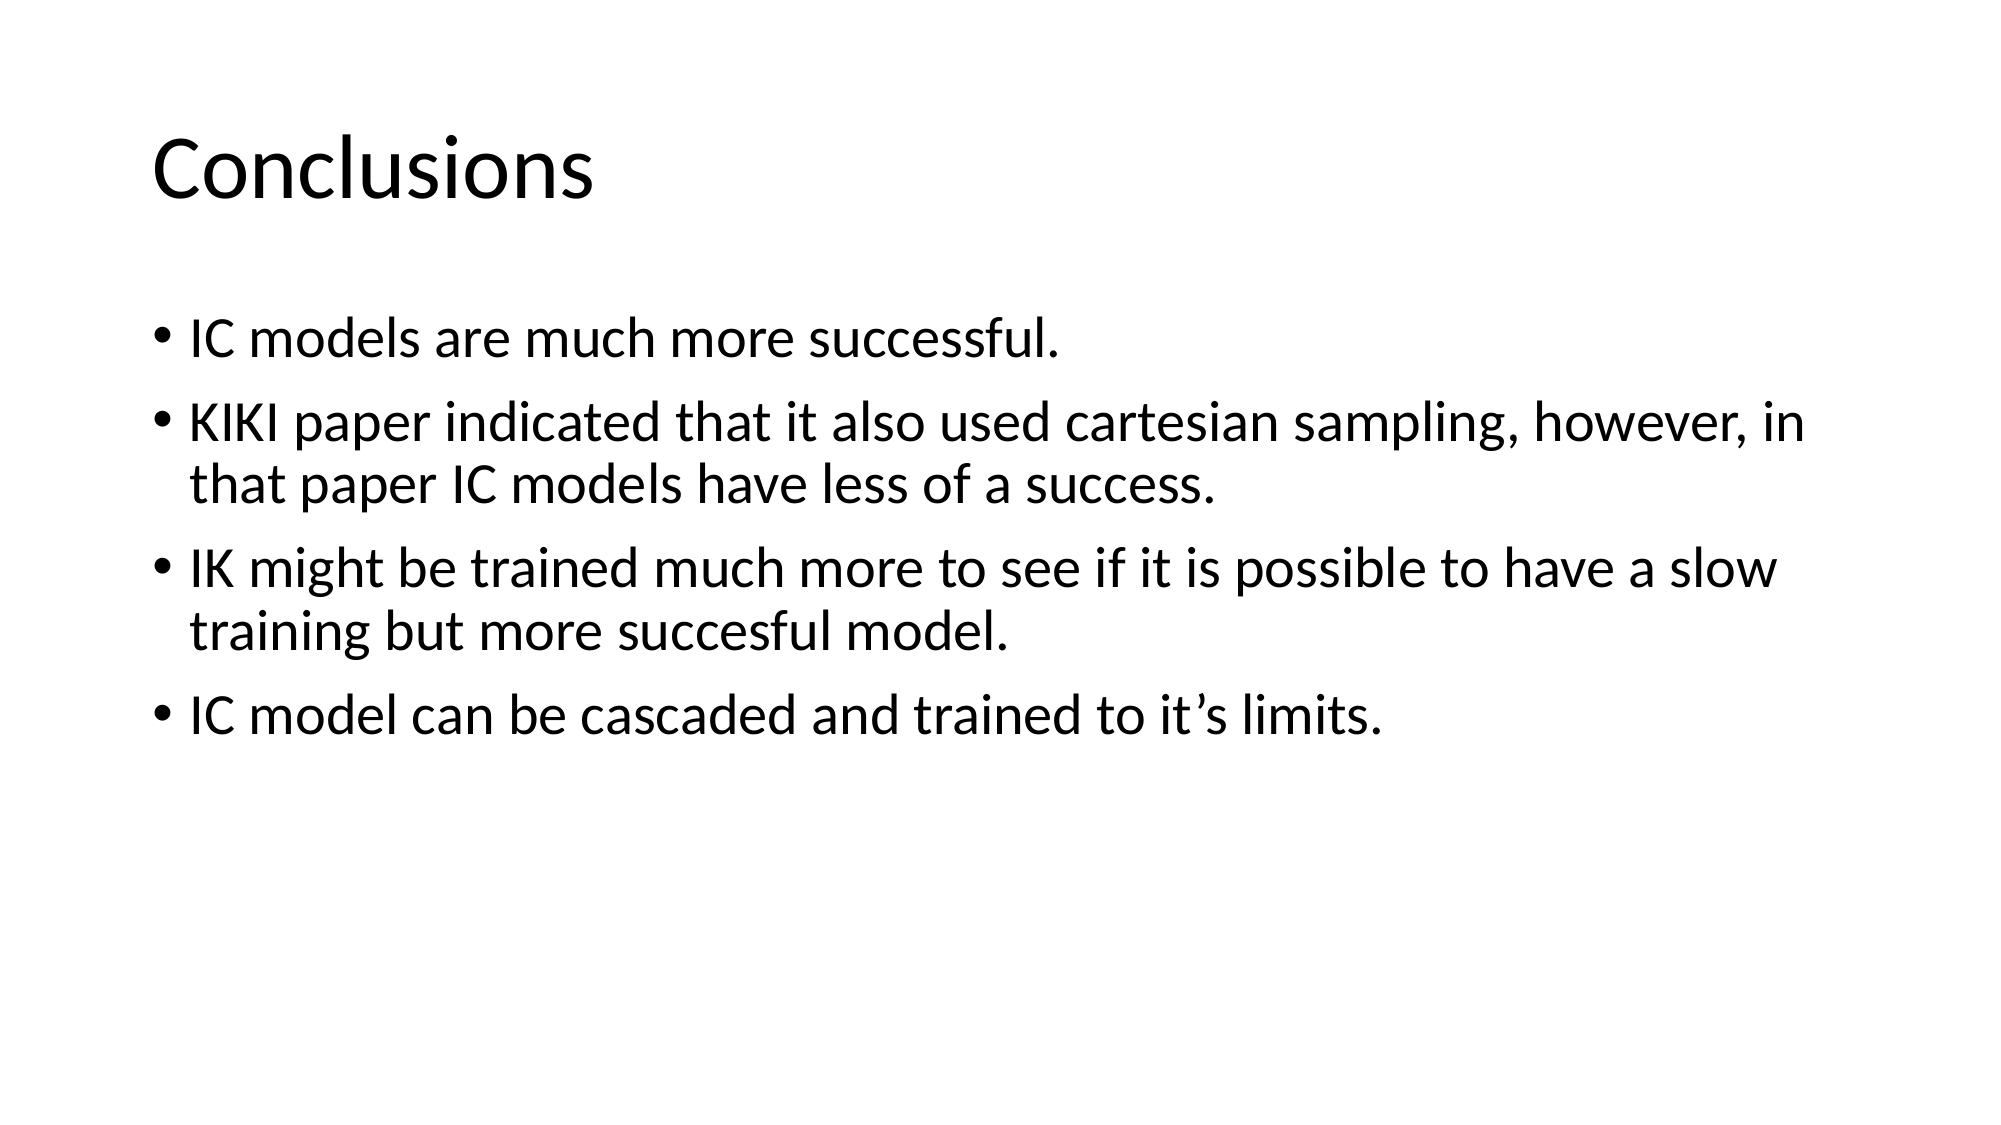

# Conclusions
IC models are much more successful.
KIKI paper indicated that it also used cartesian sampling, however, in that paper IC models have less of a success.
IK might be trained much more to see if it is possible to have a slow training but more succesful model.
IC model can be cascaded and trained to it’s limits.